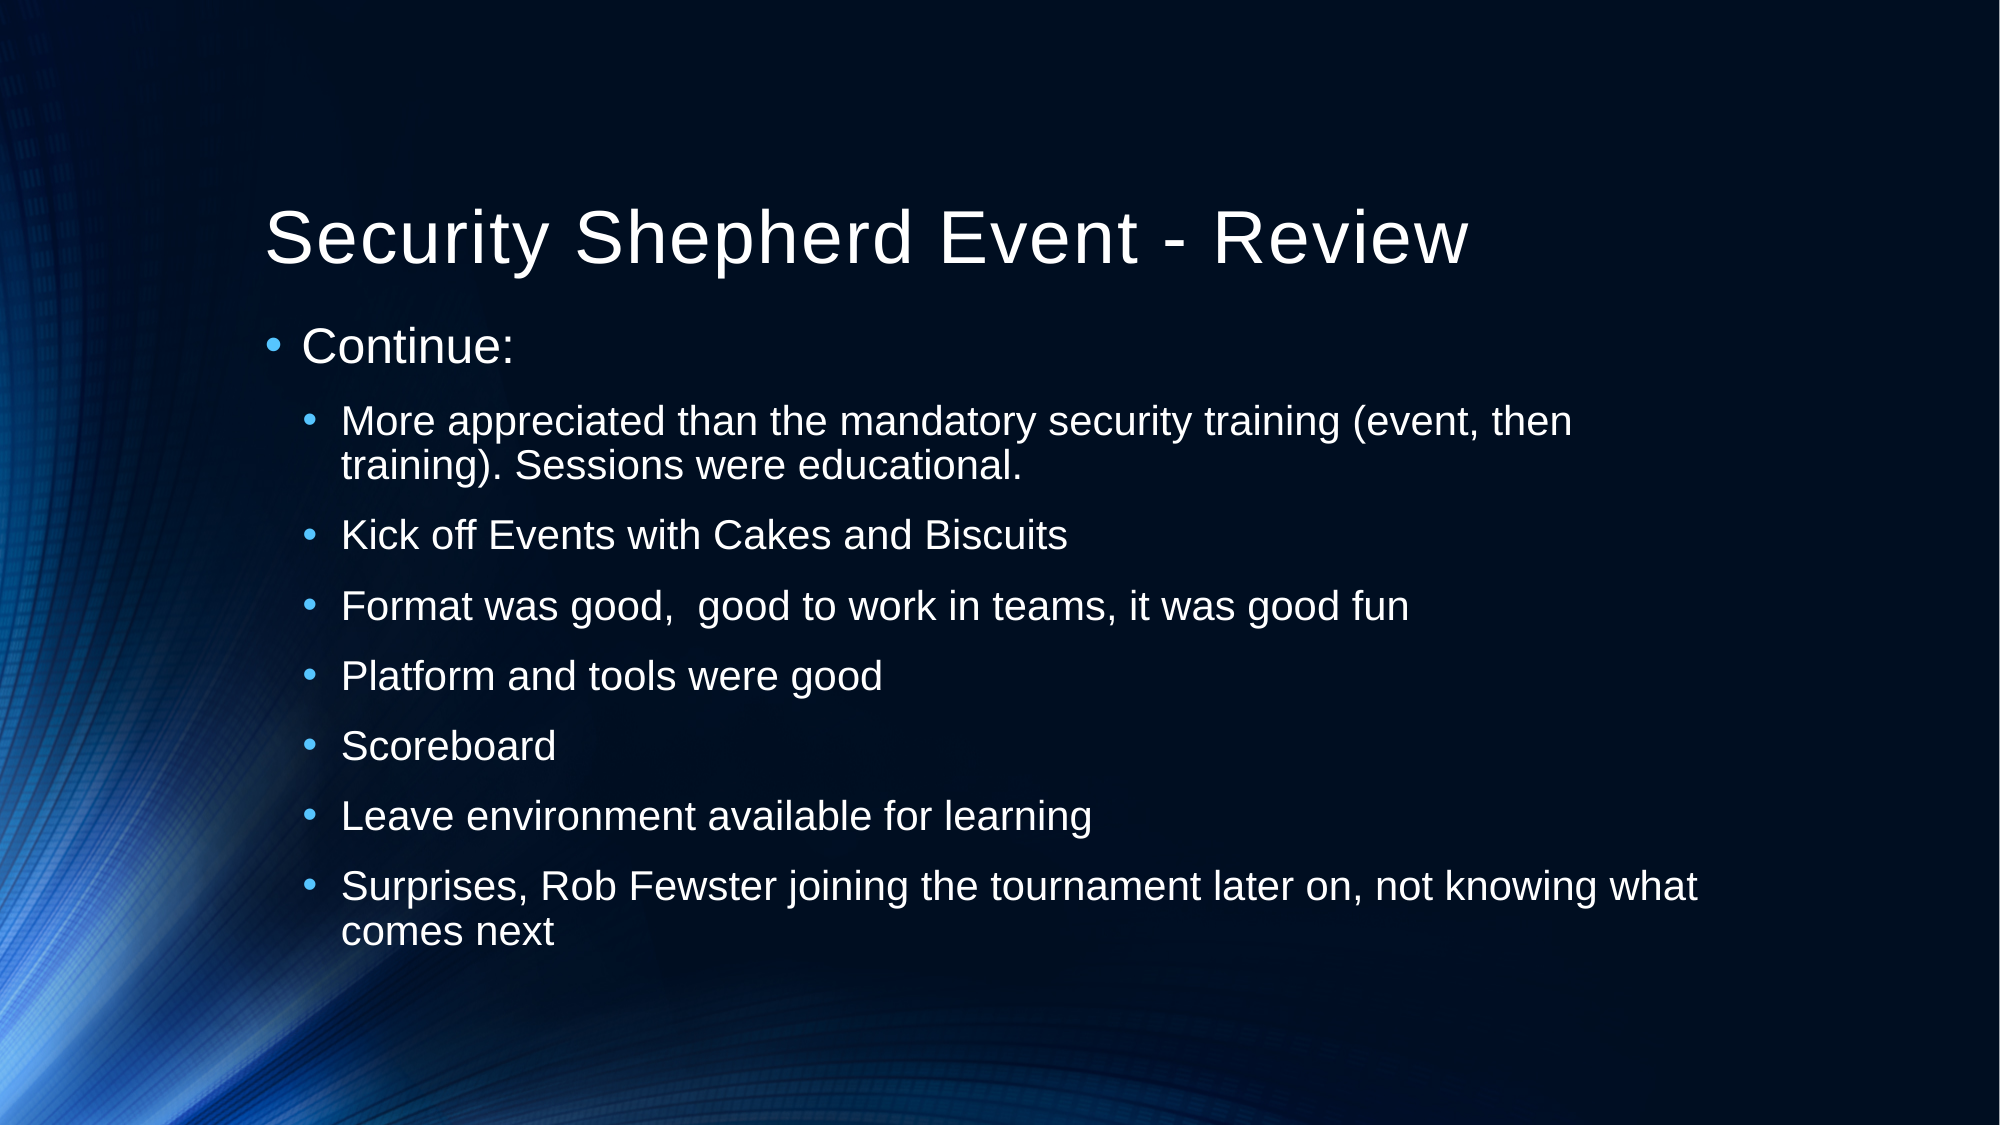

# Security Shepherd Event - Review
Continue:
More appreciated than the mandatory security training (event, then training). Sessions were educational.
Kick off Events with Cakes and Biscuits
Format was good,  good to work in teams, it was good fun
Platform and tools were good
Scoreboard
Leave environment available for learning
Surprises, Rob Fewster joining the tournament later on, not knowing what comes next